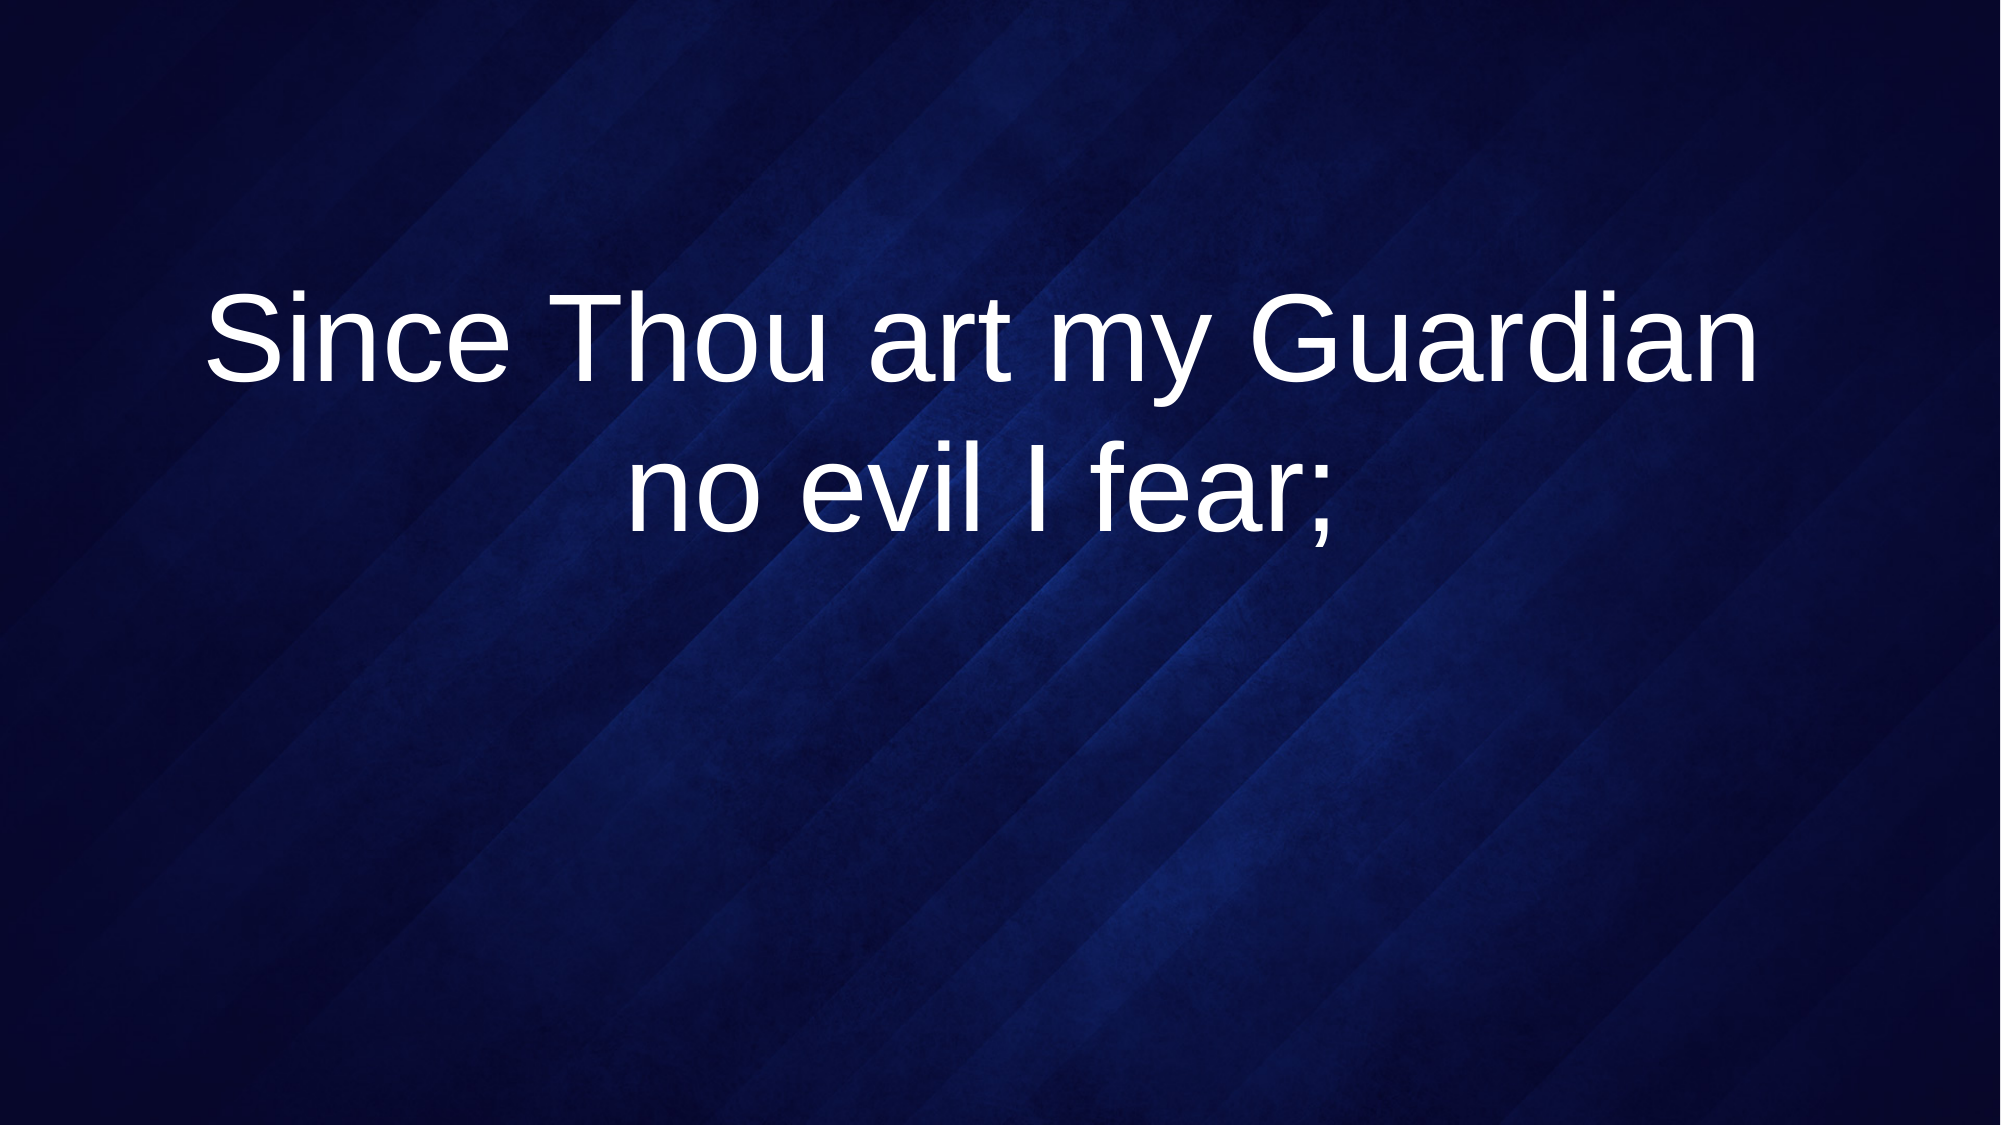

# Since Thou art my Guardian no evil I fear;